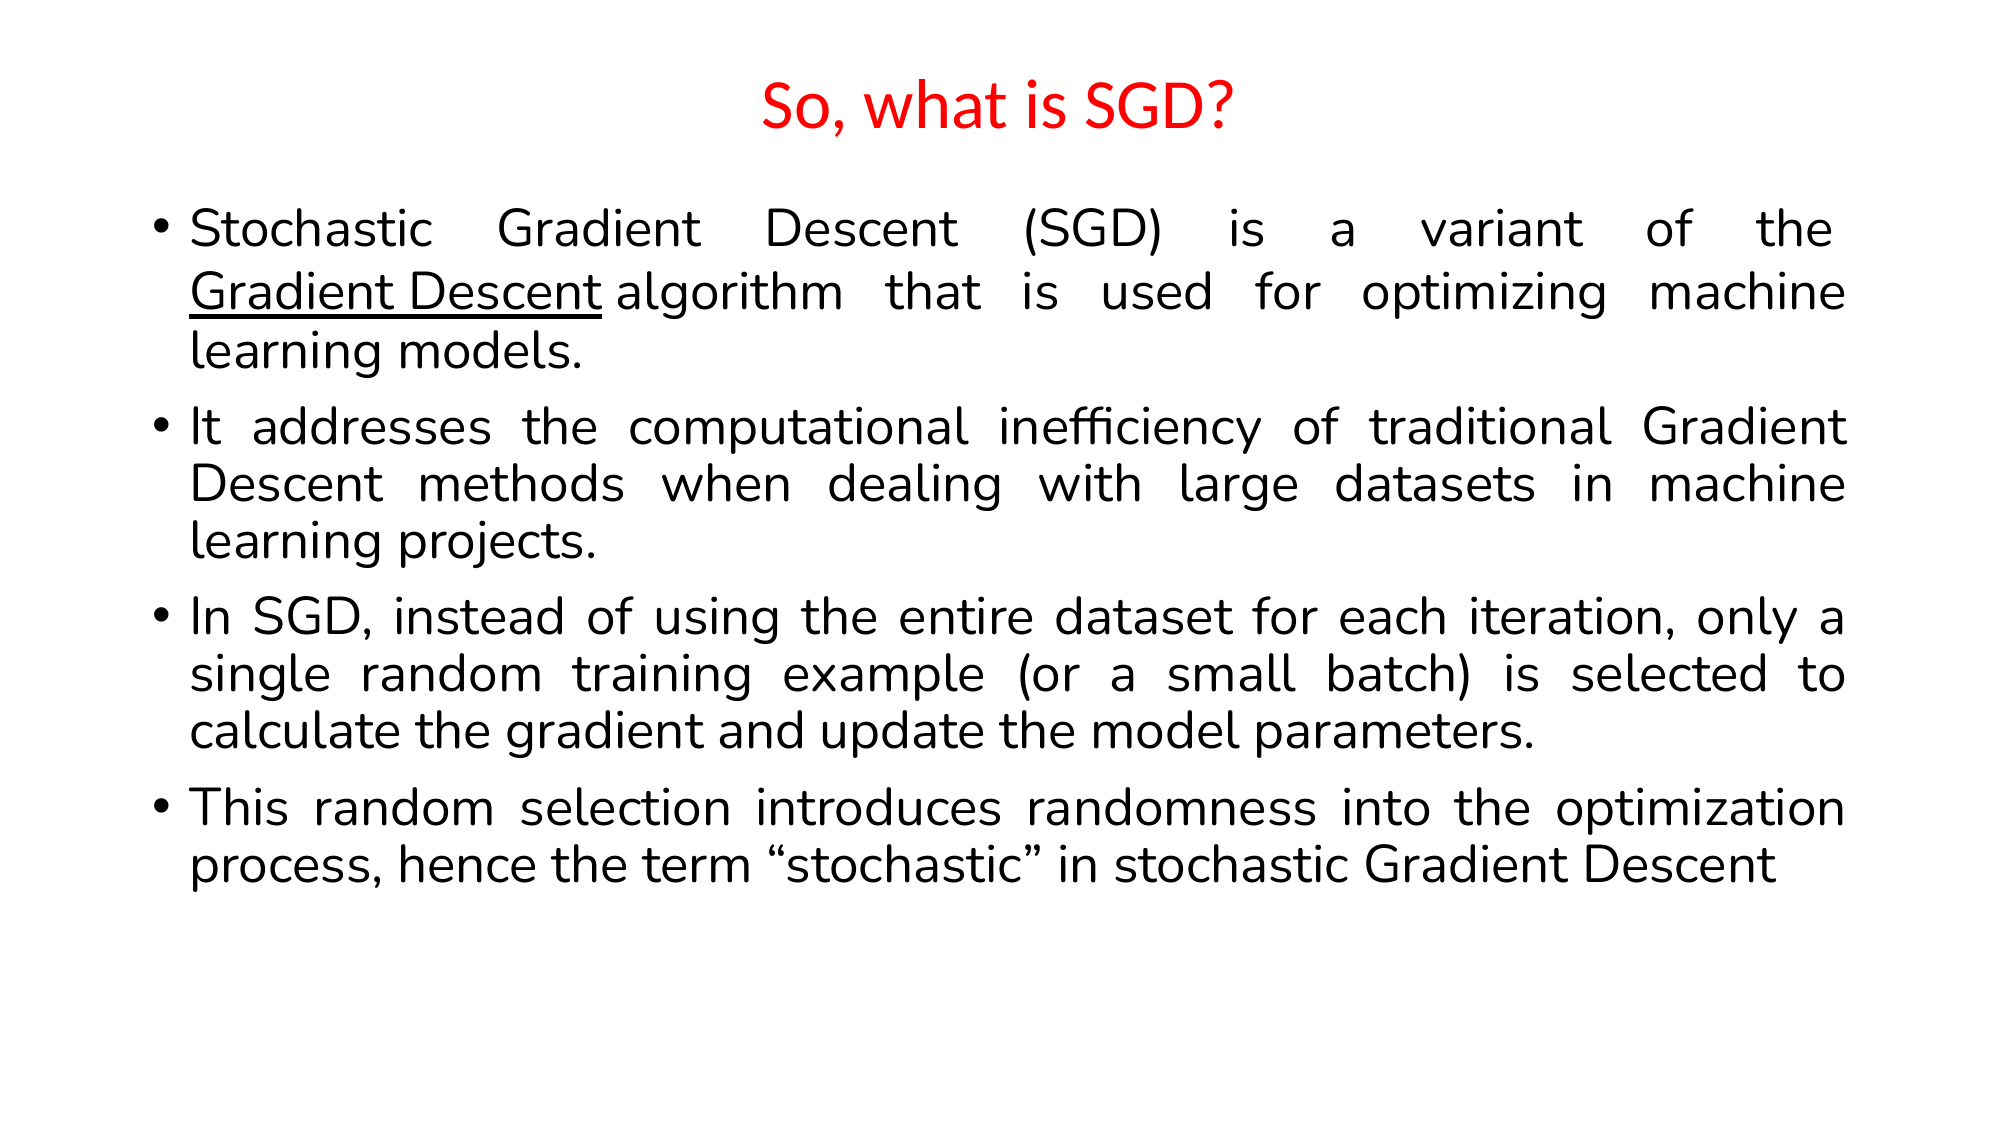

# So, what is SGD?
Stochastic Gradient Descent (SGD) is a variant of the Gradient Descent algorithm that is used for optimizing machine learning models.
It addresses the computational inefficiency of traditional Gradient Descent methods when dealing with large datasets in machine learning projects.
In SGD, instead of using the entire dataset for each iteration, only a single random training example (or a small batch) is selected to calculate the gradient and update the model parameters.
This random selection introduces randomness into the optimization process, hence the term “stochastic” in stochastic Gradient Descent